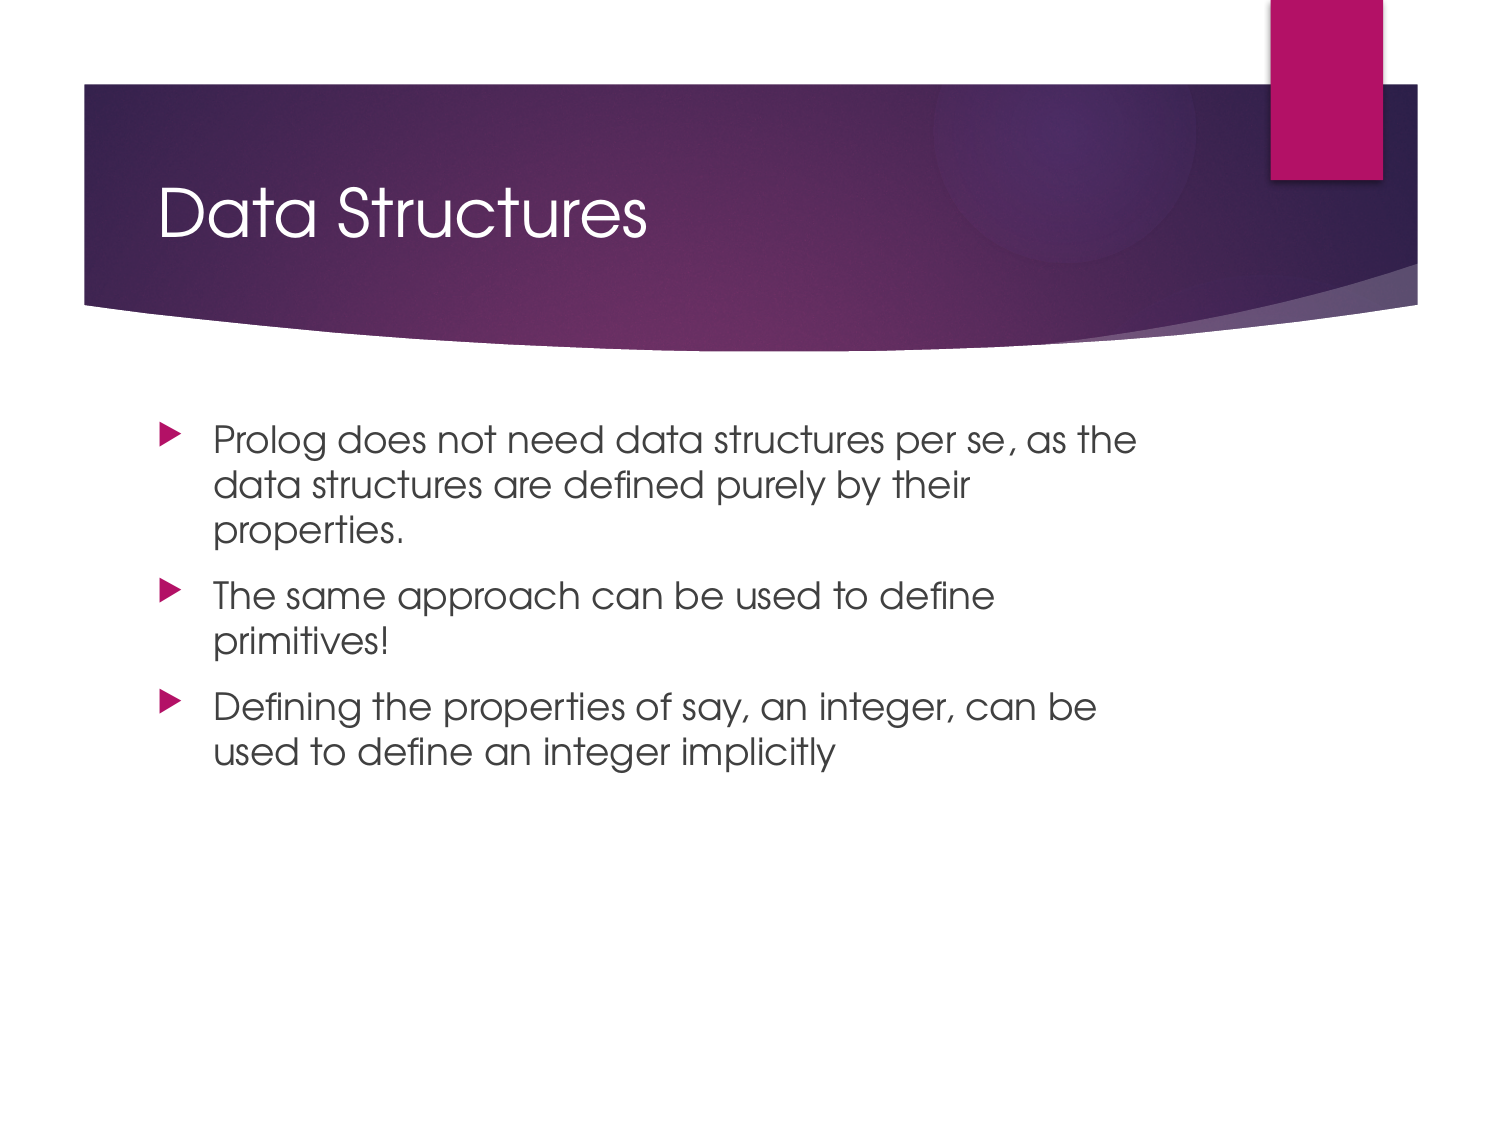

# Data Structures
Prolog does not need data structures per se, as the data structures are defined purely by their properties.
The same approach can be used to define primitives!
Defining the properties of say, an integer, can be used to define an integer implicitly